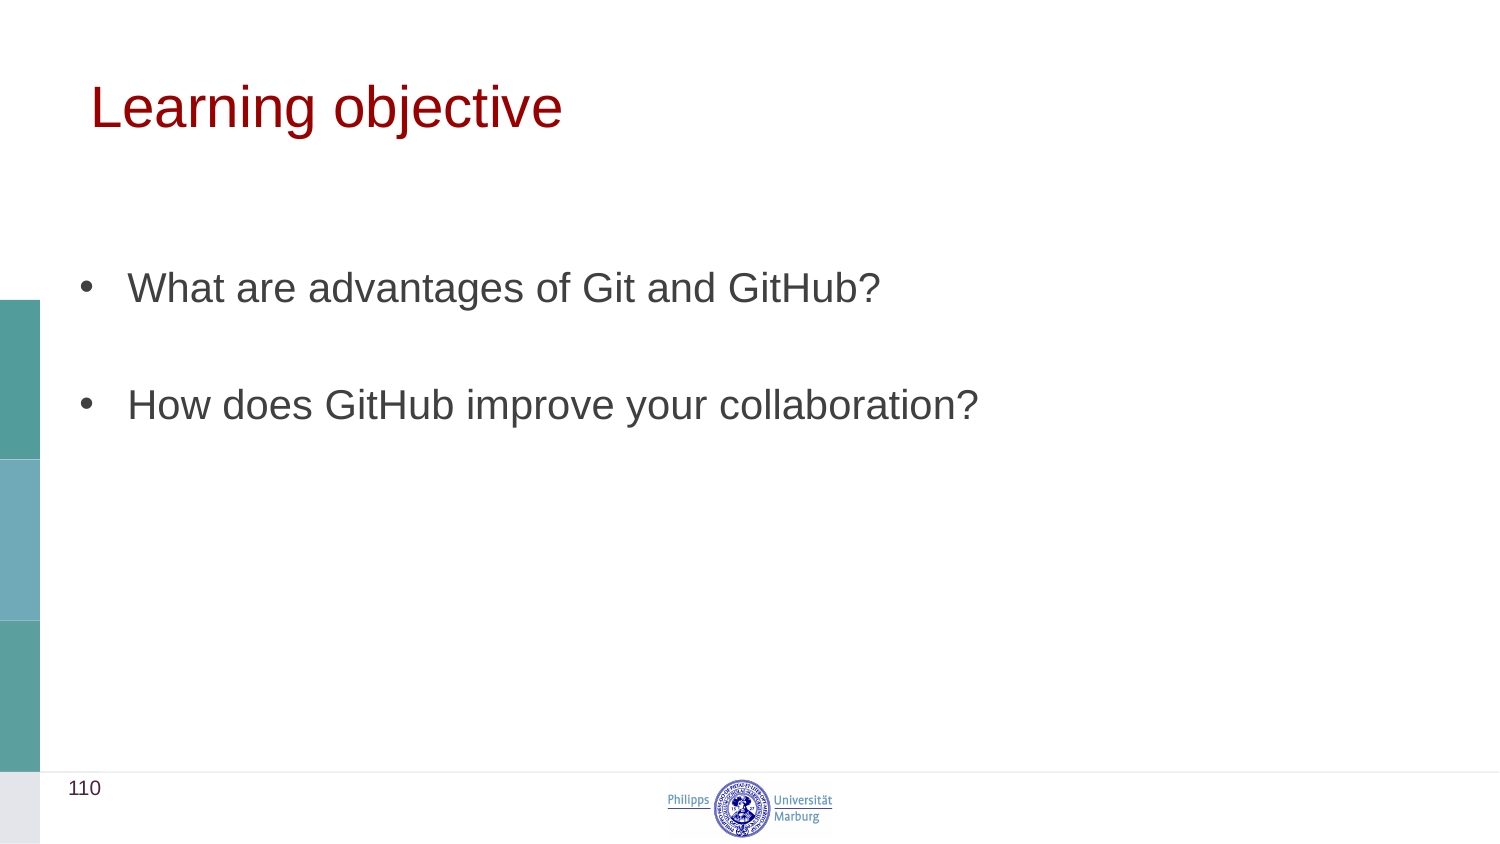

# Learning objective
What are advantages of Git and GitHub?

How does GitHub improve your collaboration?

110